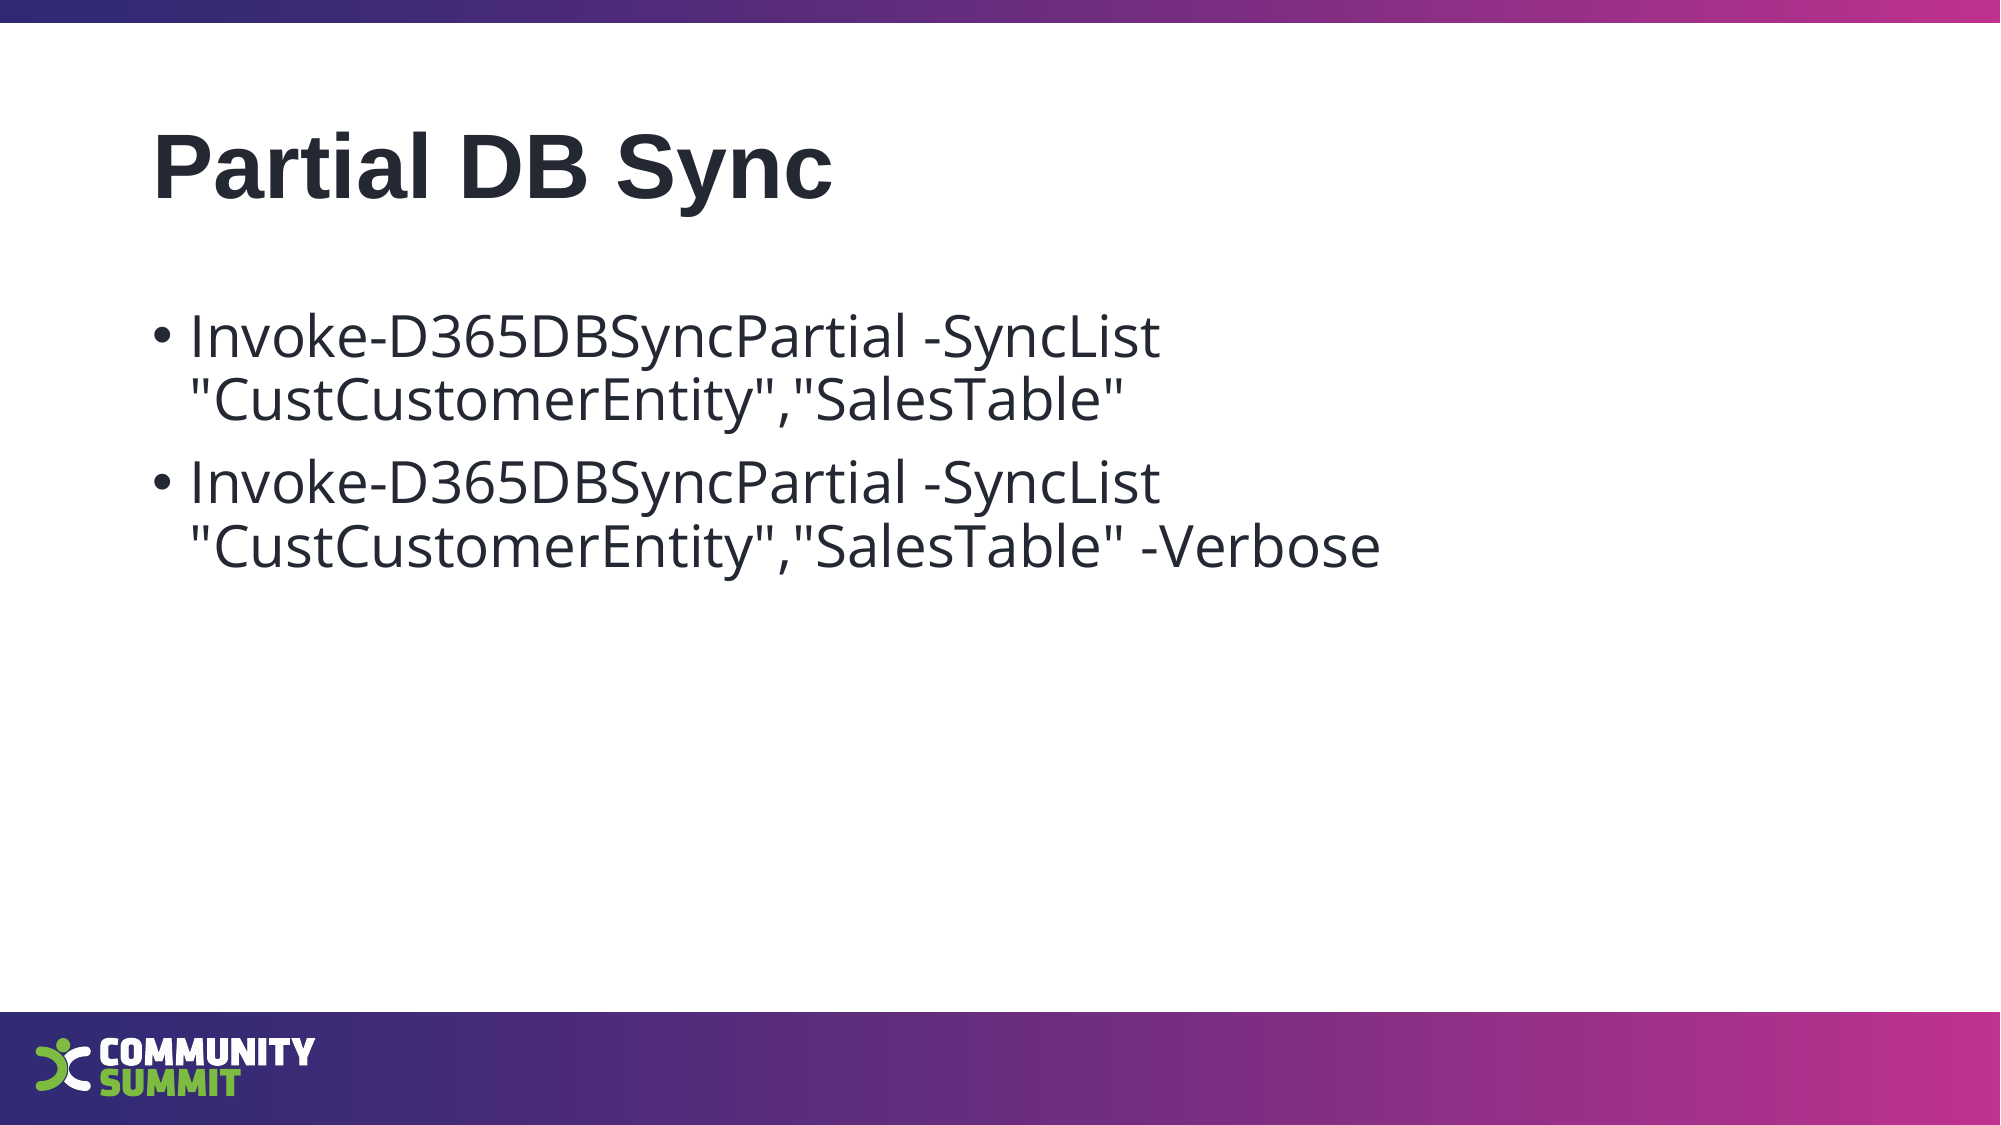

# Partial DB Sync
Invoke-D365DBSyncPartial -SyncList "CustCustomerEntity","SalesTable"
Invoke-D365DBSyncPartial -SyncList "CustCustomerEntity","SalesTable" -Verbose